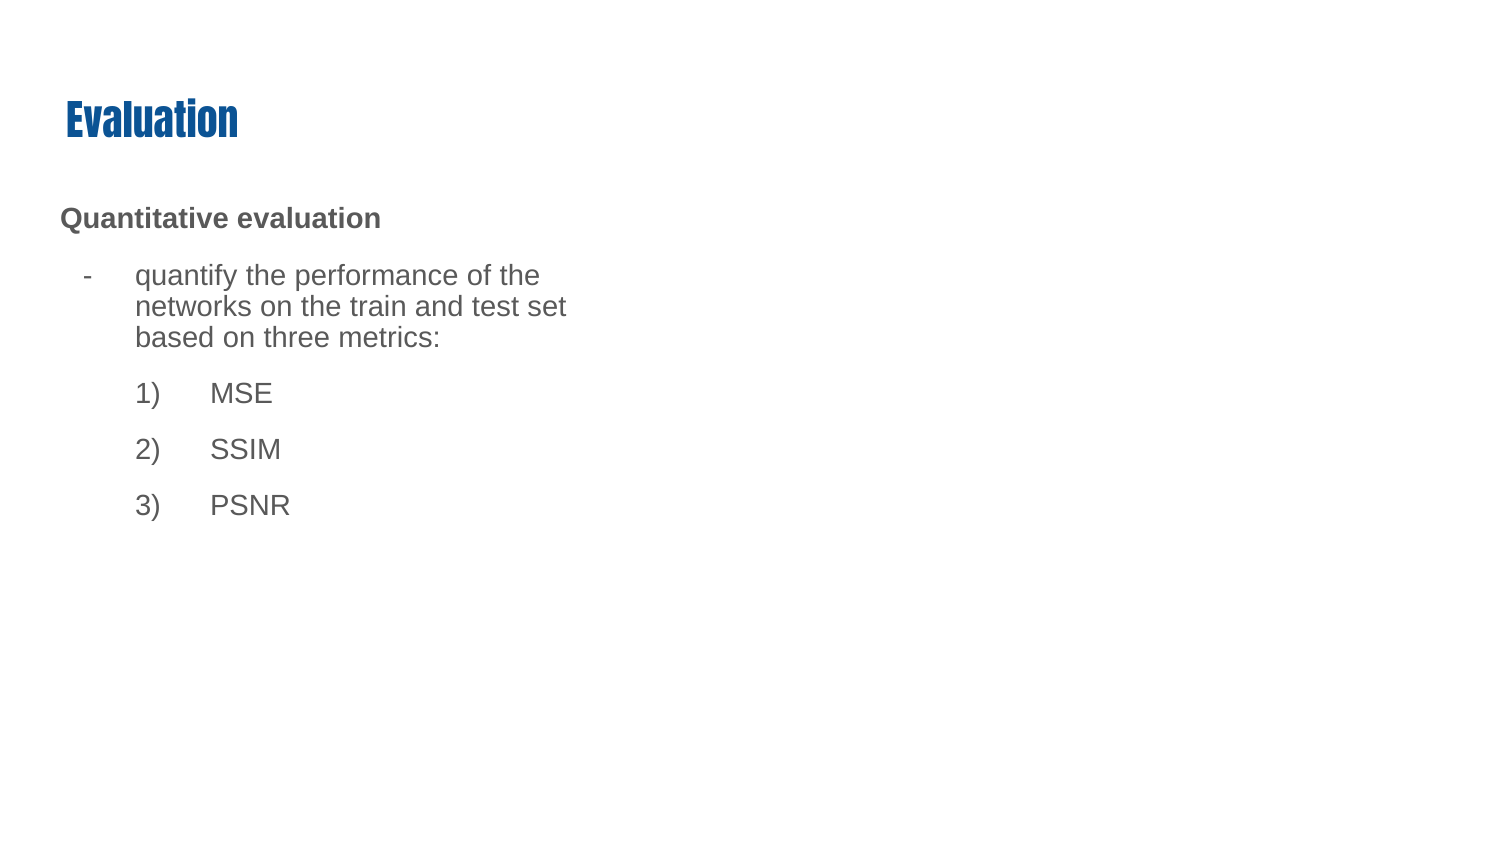

# Evaluation
Quantitative evaluation
quantify the performance of the networks on the train and test set based on three metrics:
1) 	MSE
2) 	SSIM
3)	PSNR